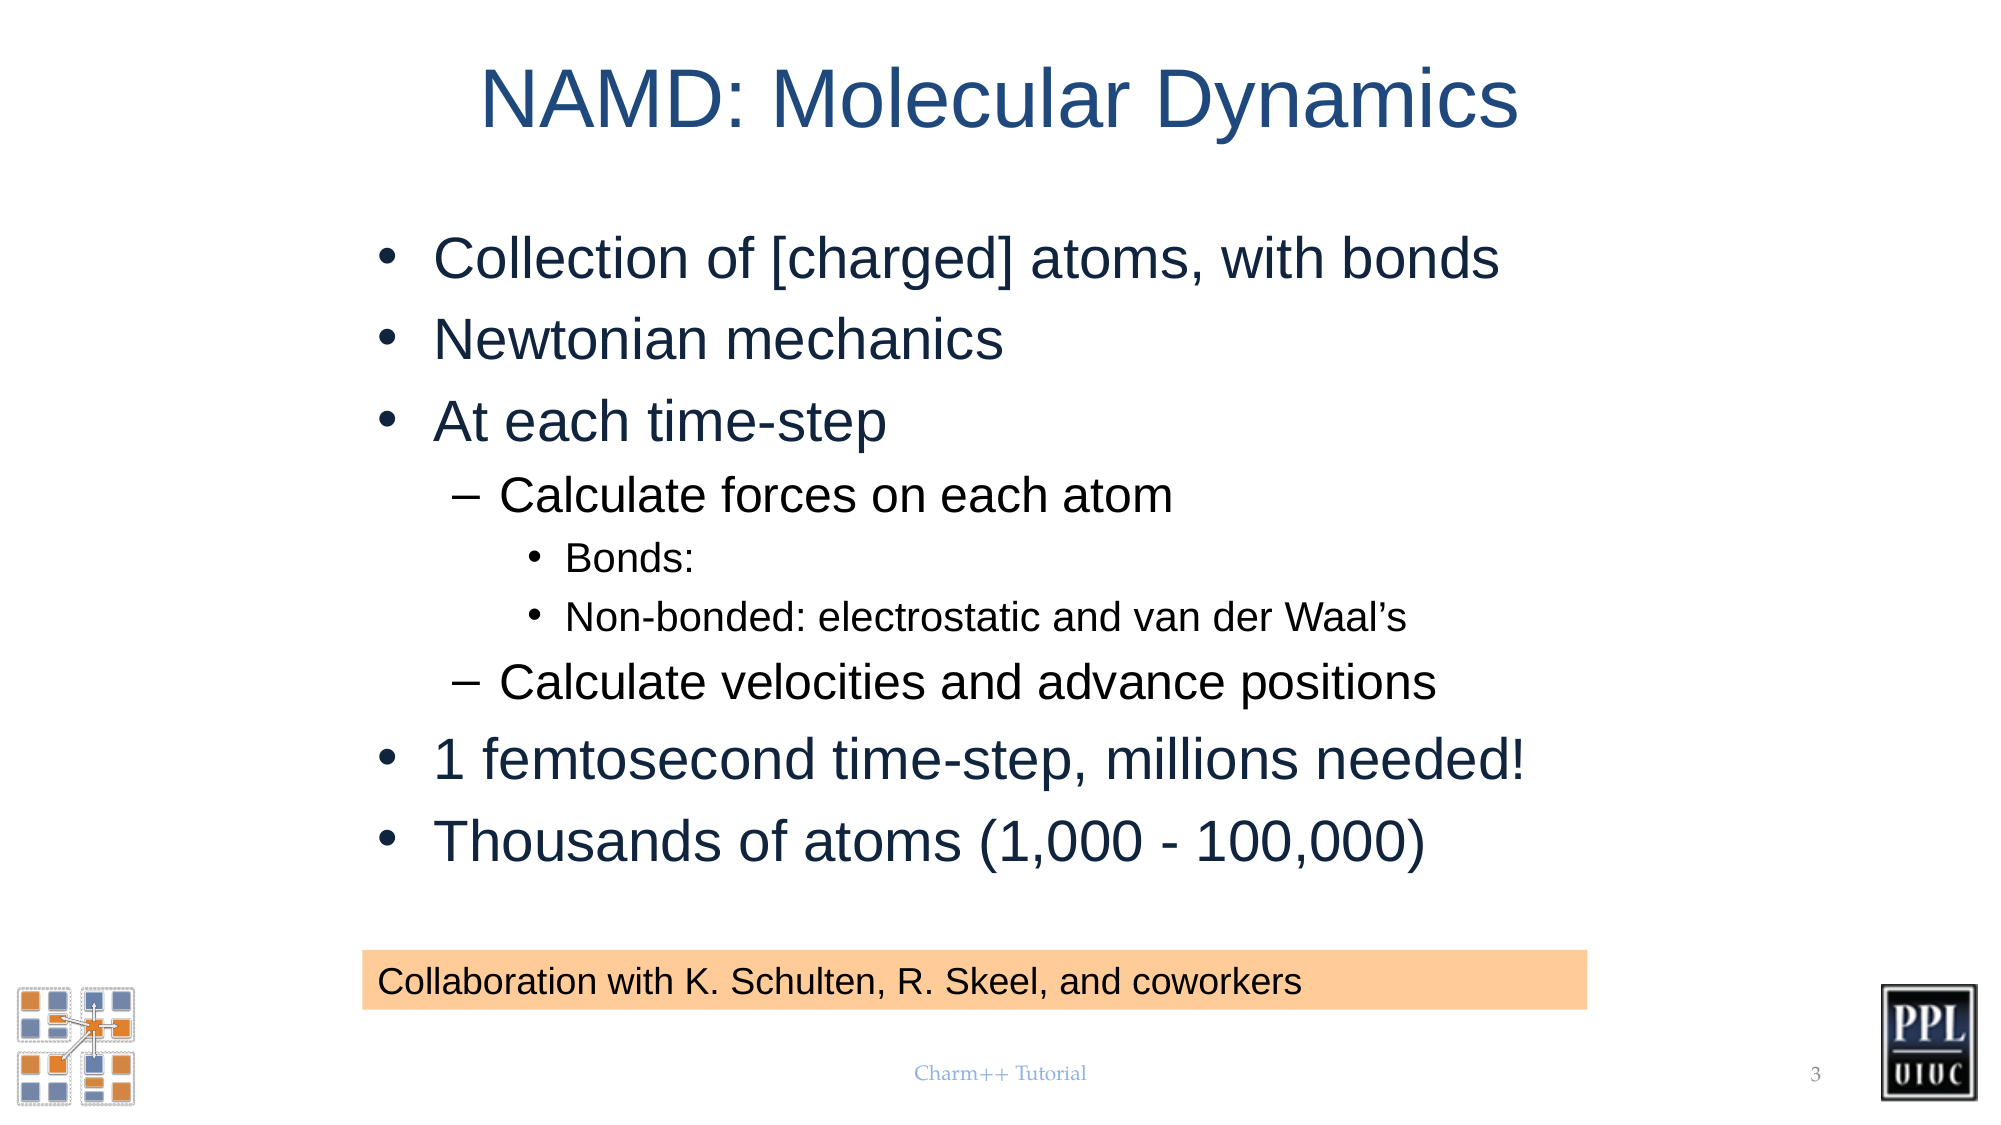

# NAMD: Molecular Dynamics
Collection of [charged] atoms, with bonds
Newtonian mechanics
At each time-step
Calculate forces on each atom
Bonds:
Non-bonded: electrostatic and van der Waal’s
Calculate velocities and advance positions
1 femtosecond time-step, millions needed!
Thousands of atoms (1,000 - 100,000)
Collaboration with K. Schulten, R. Skeel, and coworkers
Charm++ Tutorial
3